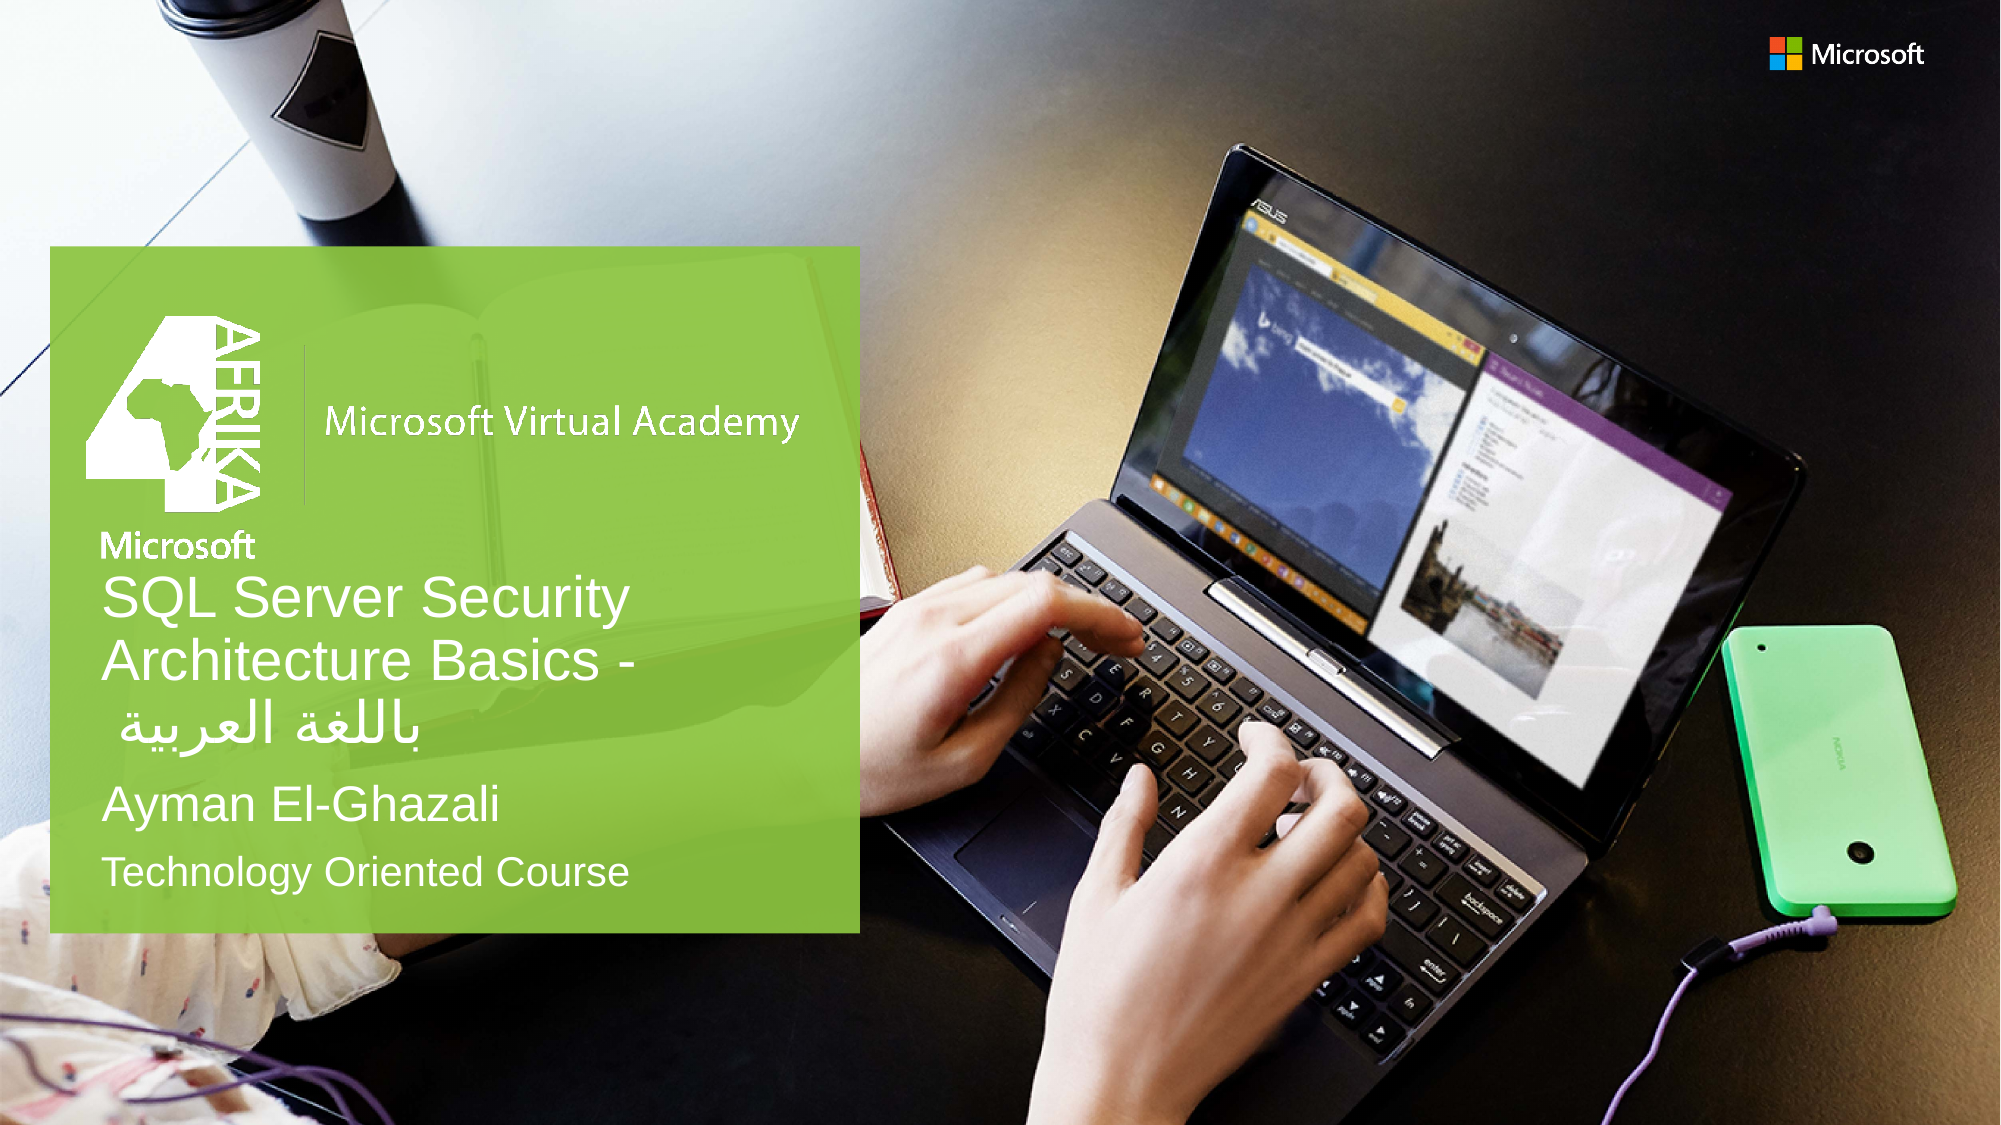

# SQL Server Security Architecture Basics - باللغة العربية
Ayman El-Ghazali